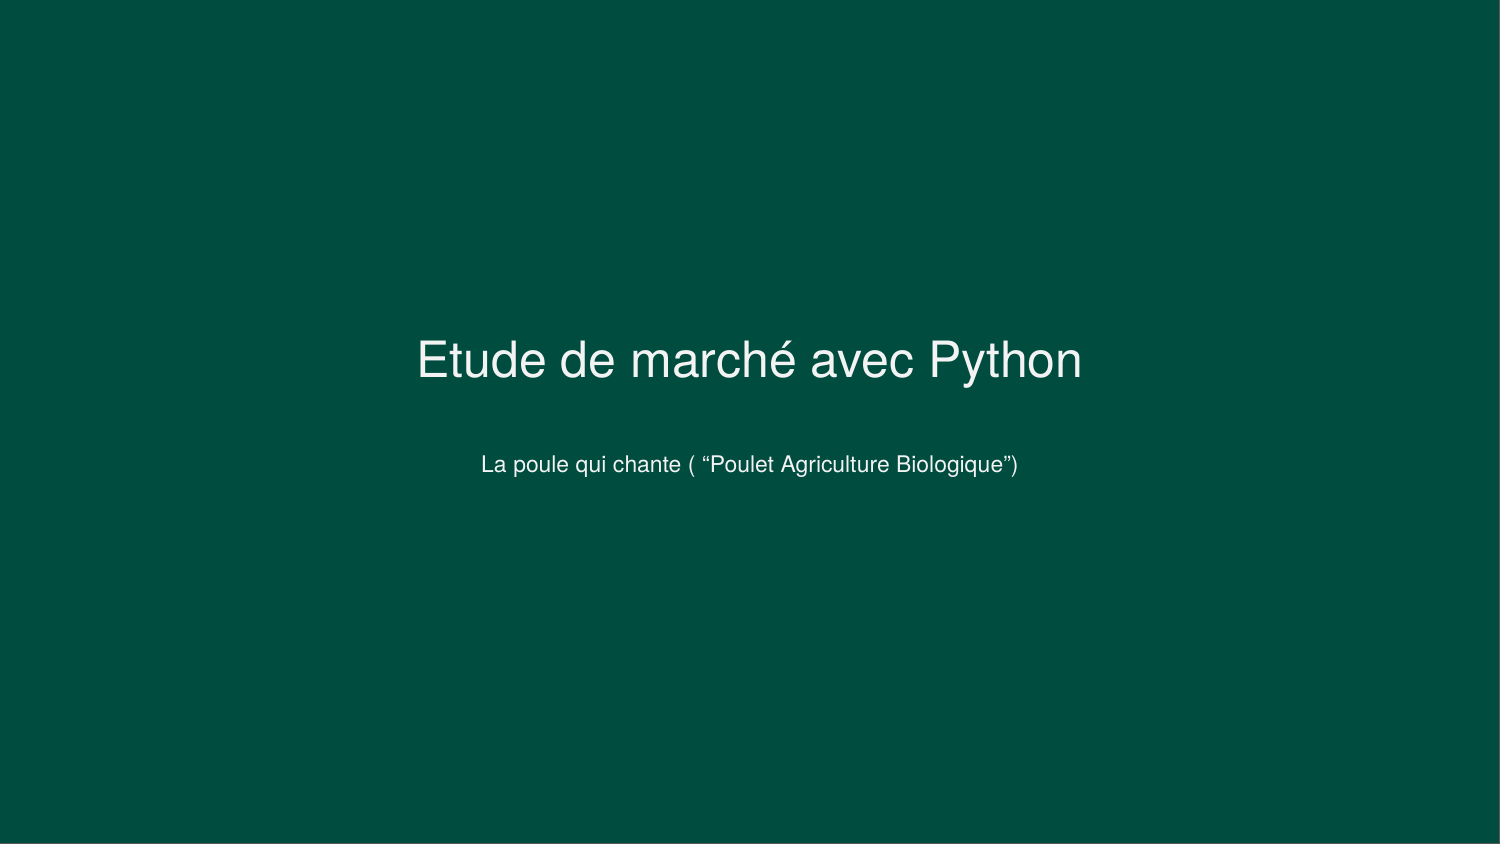

Etude de marché avec Python
La poule qui chante ( “Poulet Agriculture Biologique”)